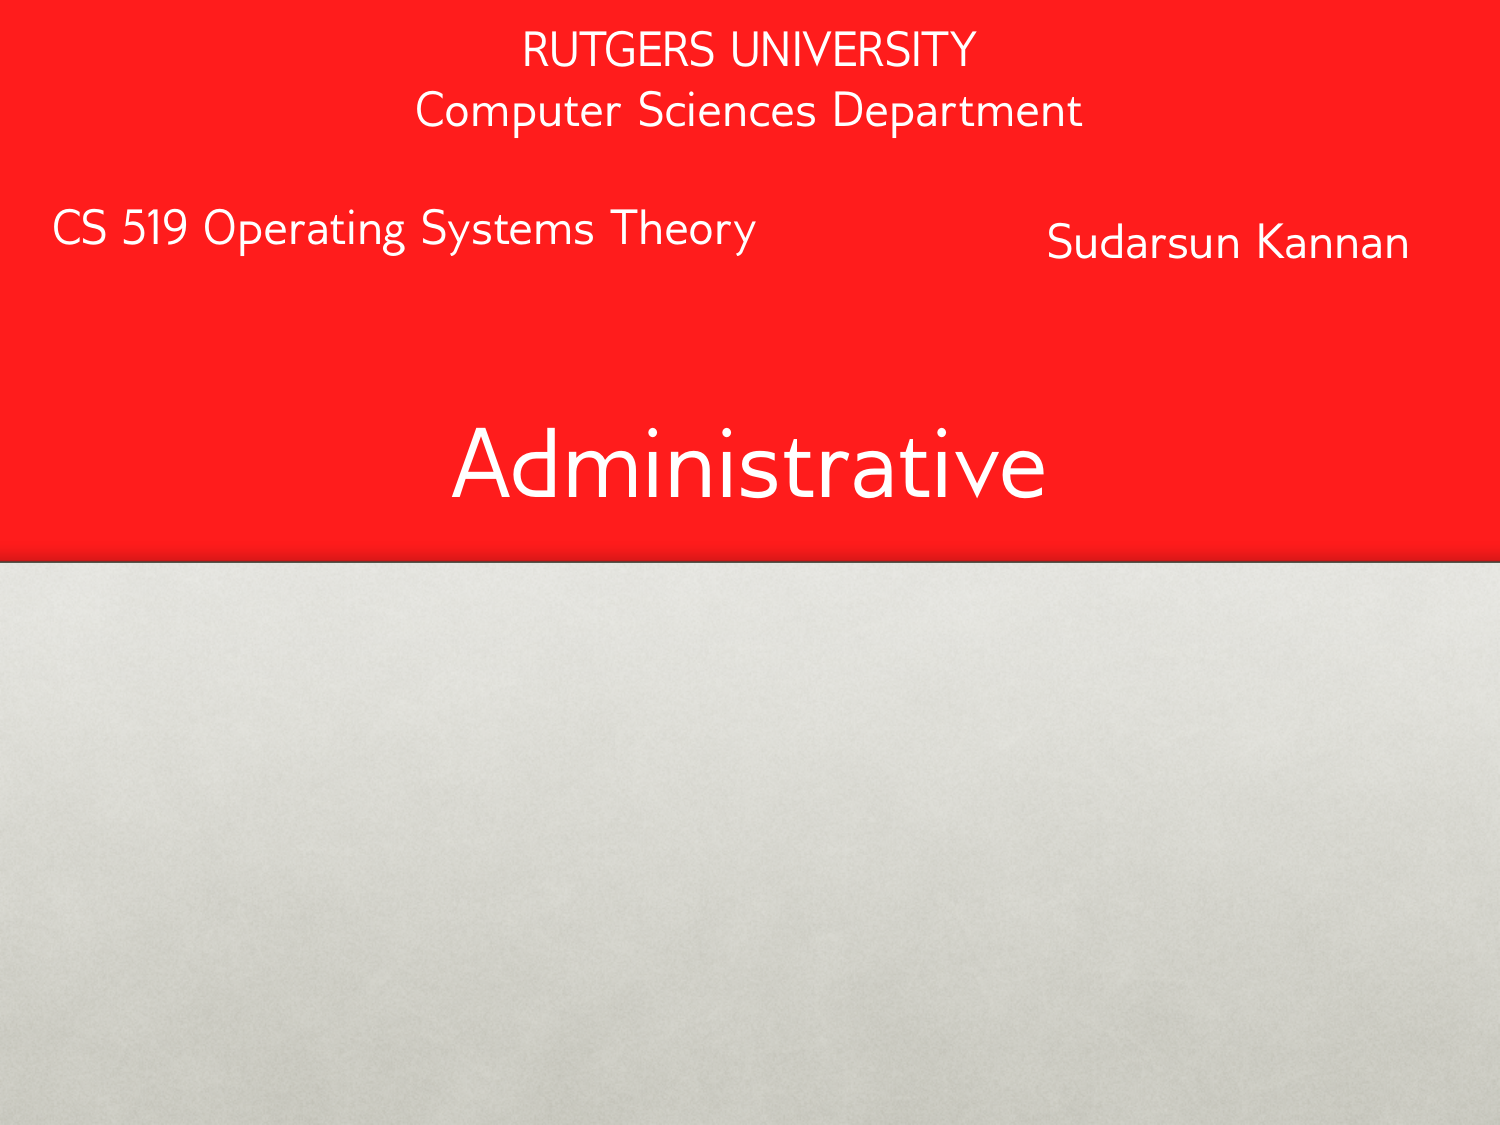

RUTGERS UNIVERSITY
Computer Sciences Department
CS 519 Operating Systems Theory
Sudarsun Kannan
# Administrative